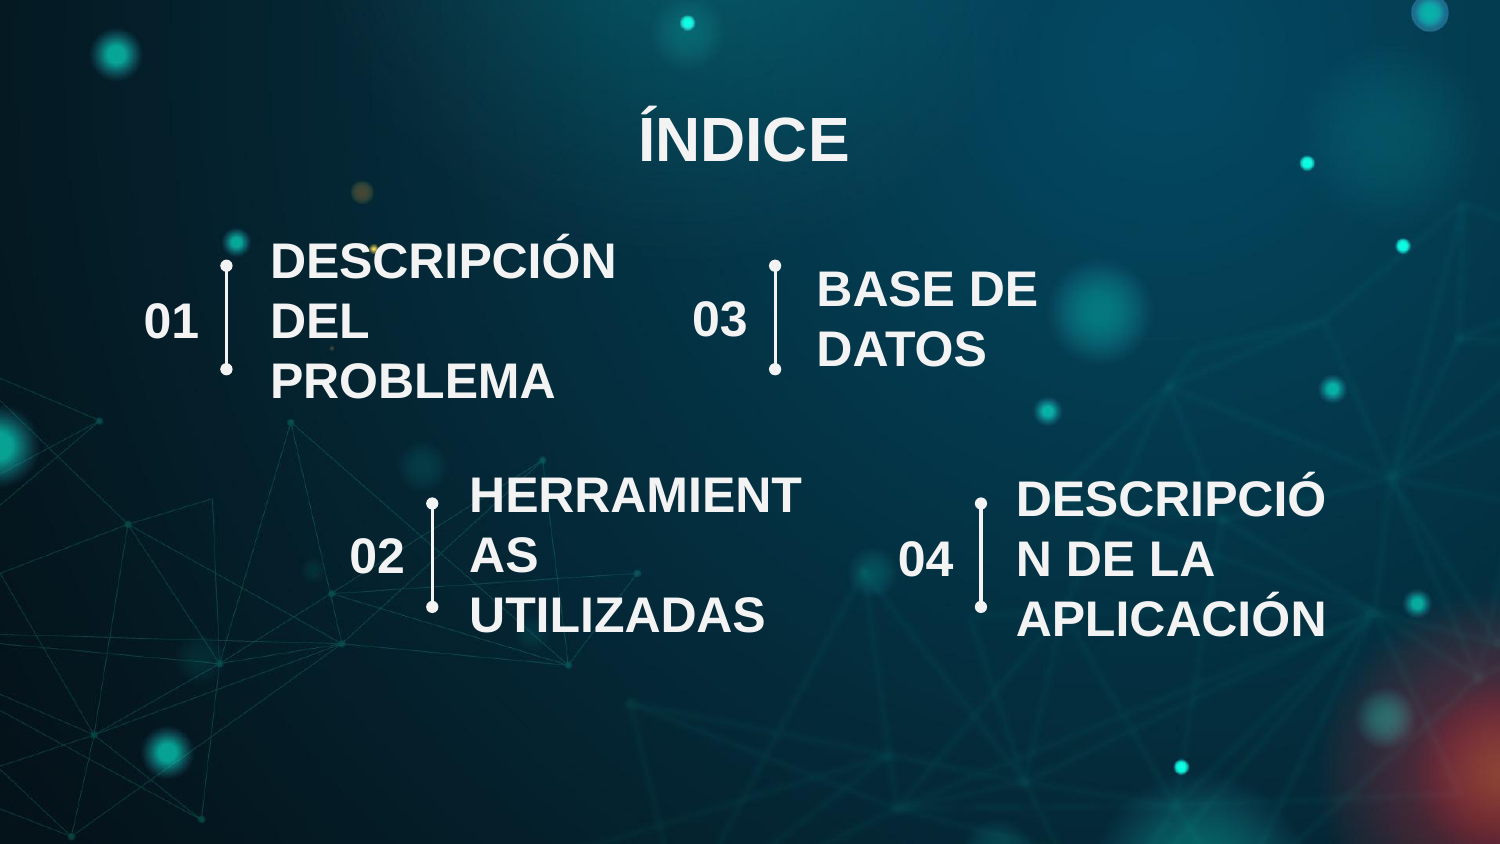

ÍNDICE
# DESCRIPCIÓN DEL PROBLEMA
03
BASE DE DATOS
01
DESCRIPCIÓN DE LA APLICACIÓN
HERRAMIENTAS UTILIZADAS
02
04